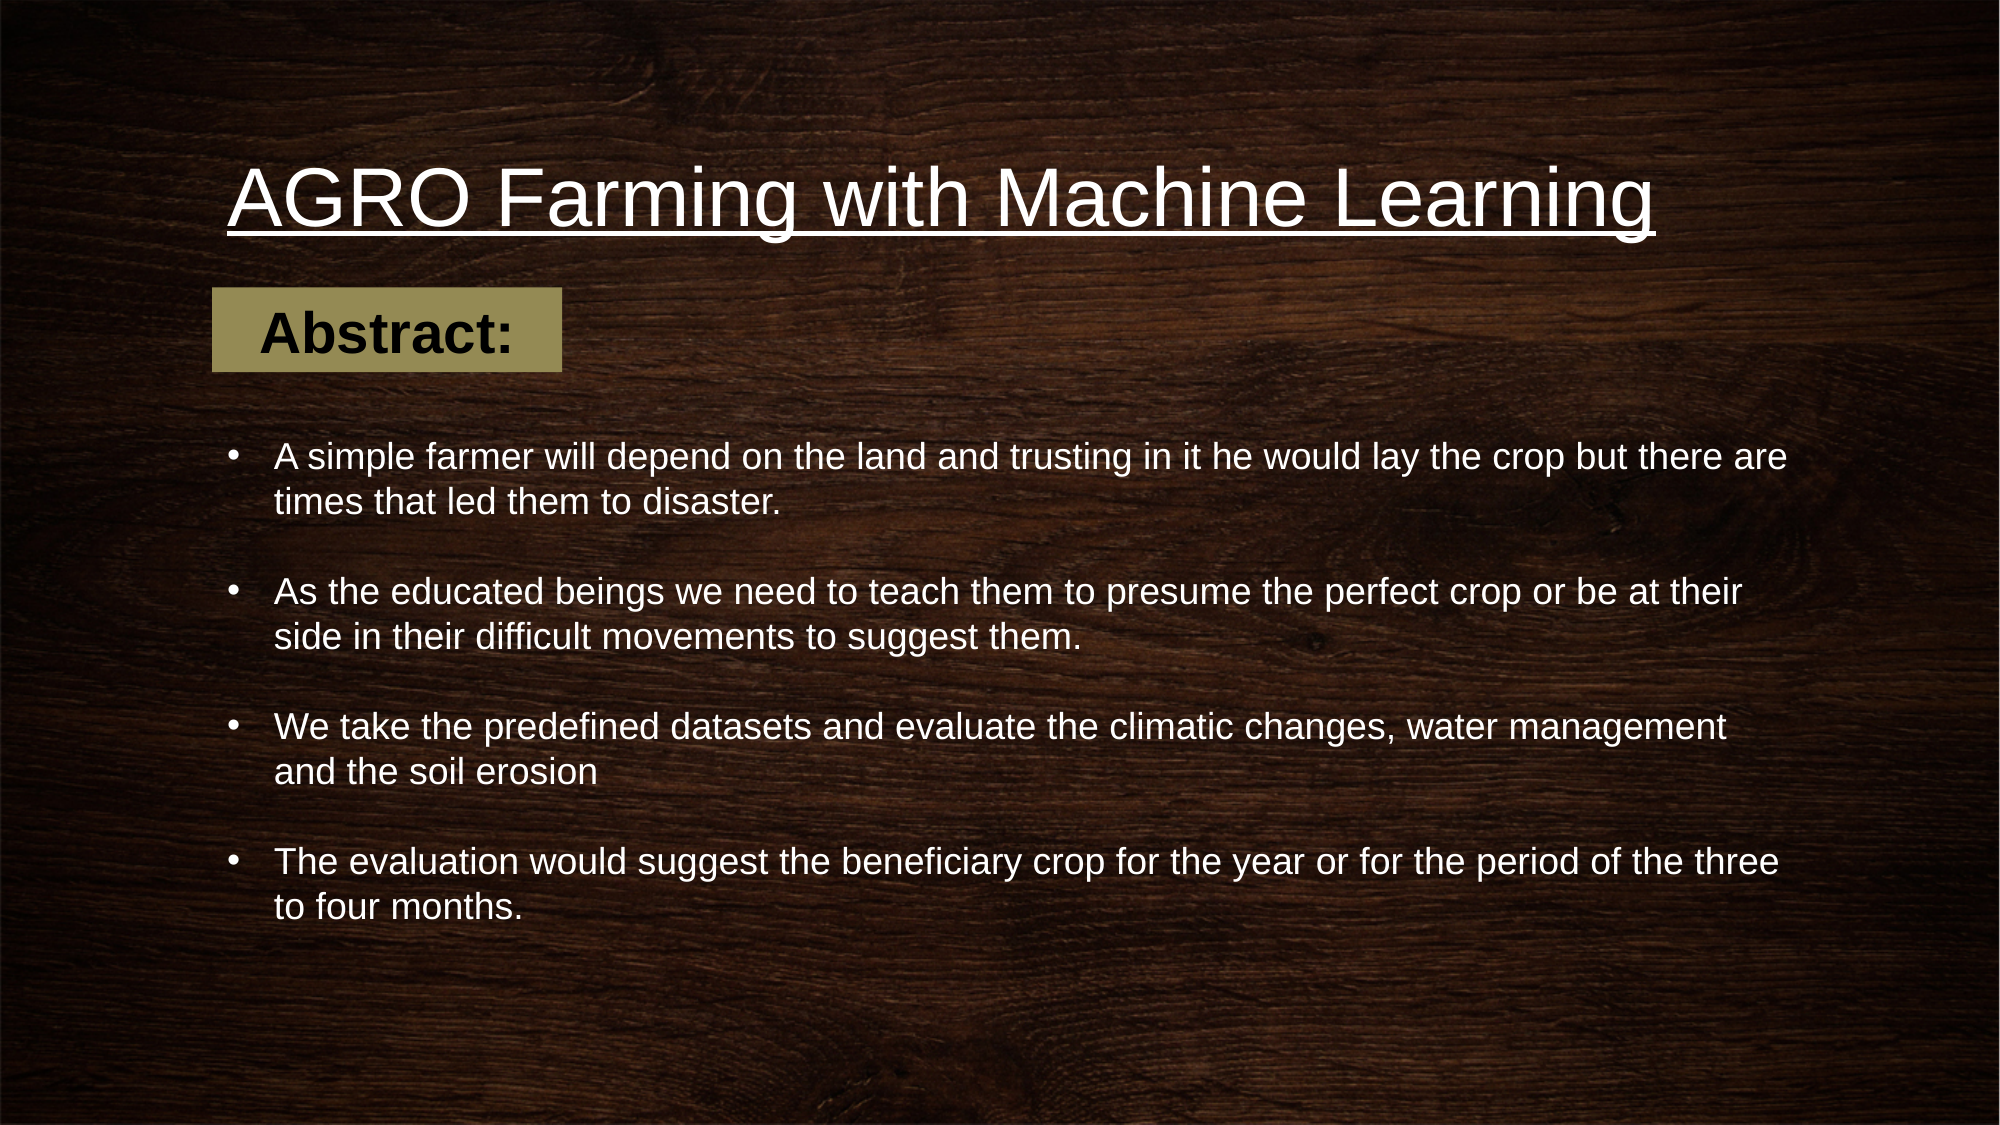

# AGRO Farming with Machine Learning
Abstract:
A simple farmer will depend on the land and trusting in it he would lay the crop but there are times that led them to disaster.

As the educated beings we need to teach them to presume the perfect crop or be at their side in their difficult movements to suggest them.

We take the predefined datasets and evaluate the climatic changes, water management and the soil erosion

The evaluation would suggest the beneficiary crop for the year or for the period of the three to four months.